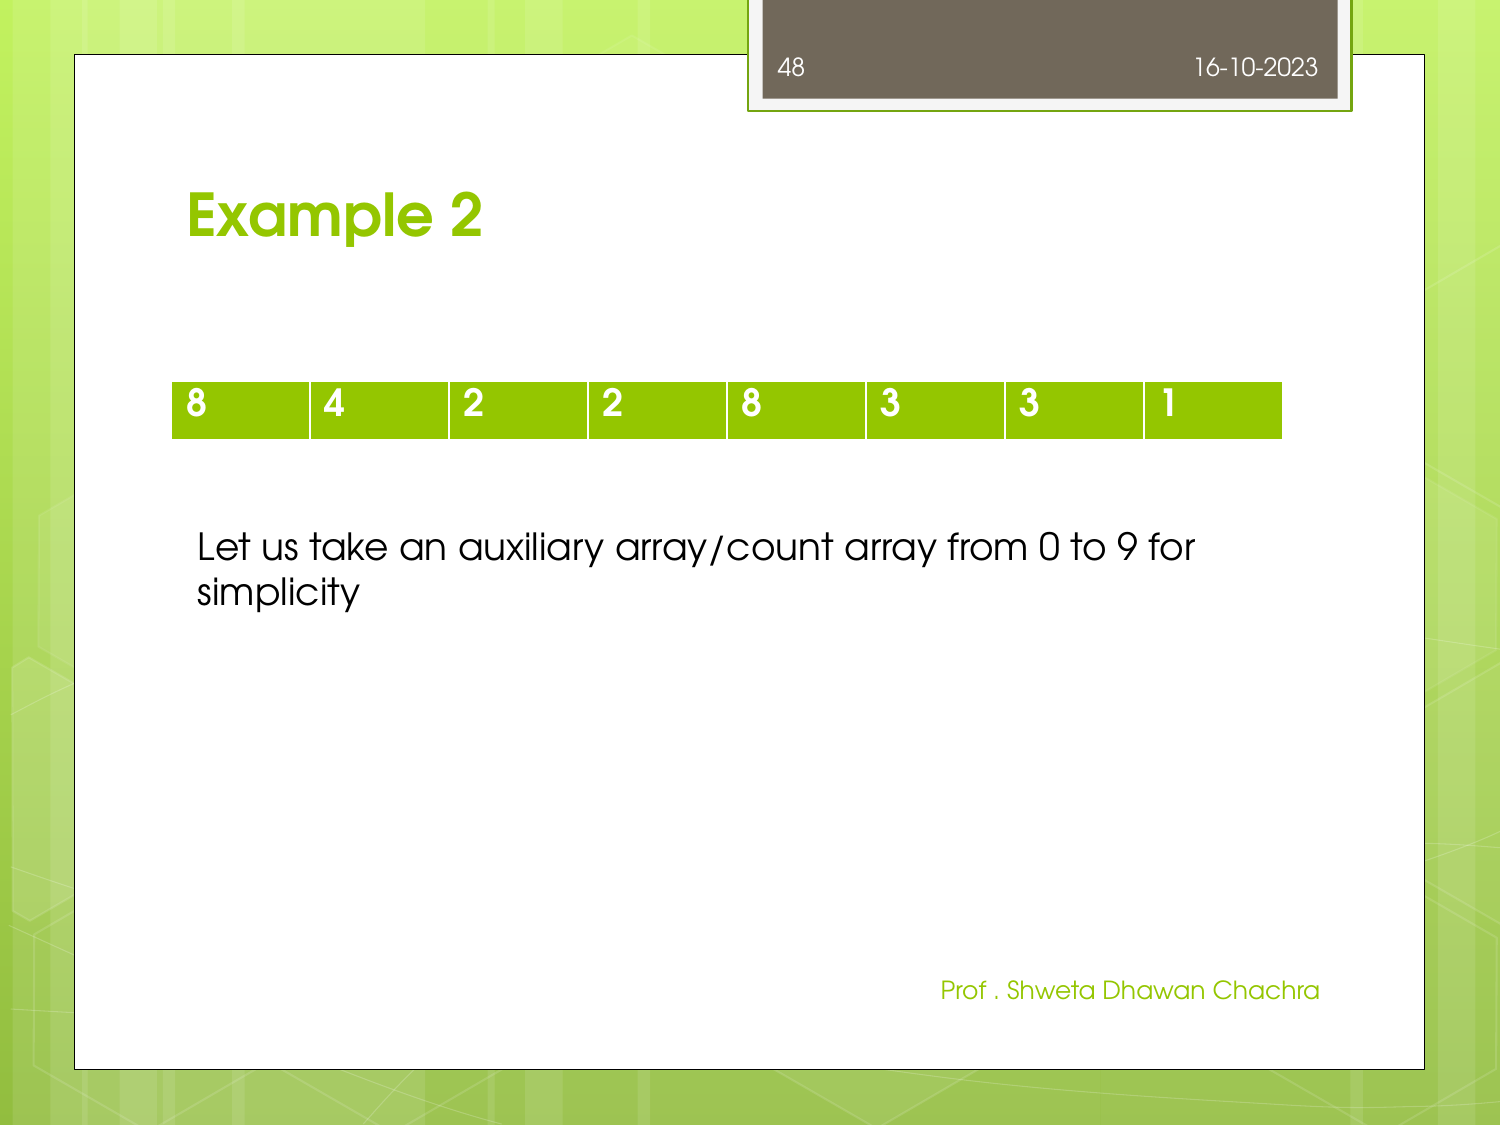

48
16-10-2023
# Example 2
| 8 | 4 | 2 | 2 | 8 | 3 | 3 | 1 |
| --- | --- | --- | --- | --- | --- | --- | --- |
Let us take an auxiliary array/count array from 0 to 9 for simplicity

Prof . Shweta Dhawan Chachra